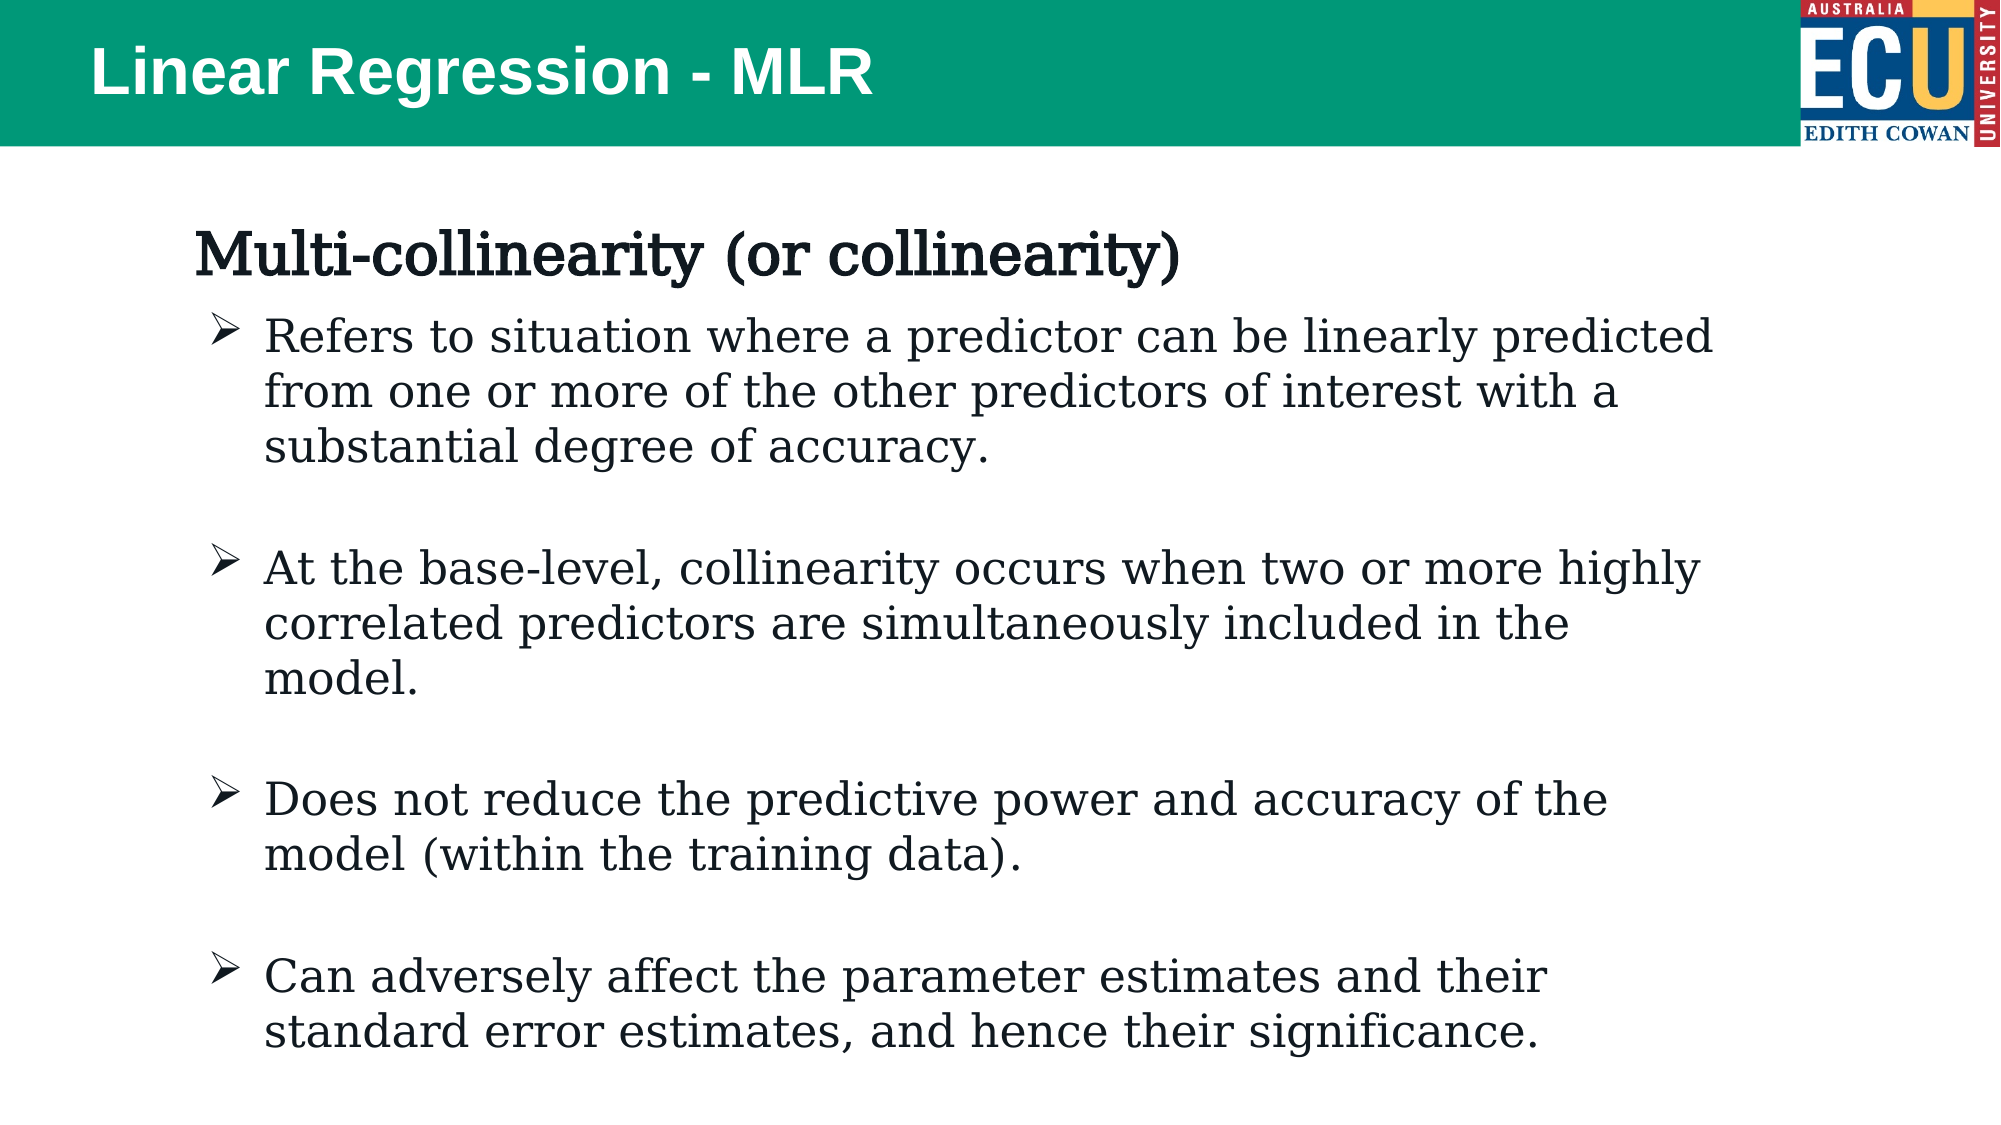

# Linear Regression - MLR
Multi-collinearity (or collinearity)
Refers to situation where a predictor can be linearly predicted from one or more of the other predictors of interest with a substantial degree of accuracy.

At the base-level, collinearity occurs when two or more highly correlated predictors are simultaneously included in the model.

Does not reduce the predictive power and accuracy of the model (within the training data).

Can adversely affect the parameter estimates and their standard error estimates, and hence their significance.